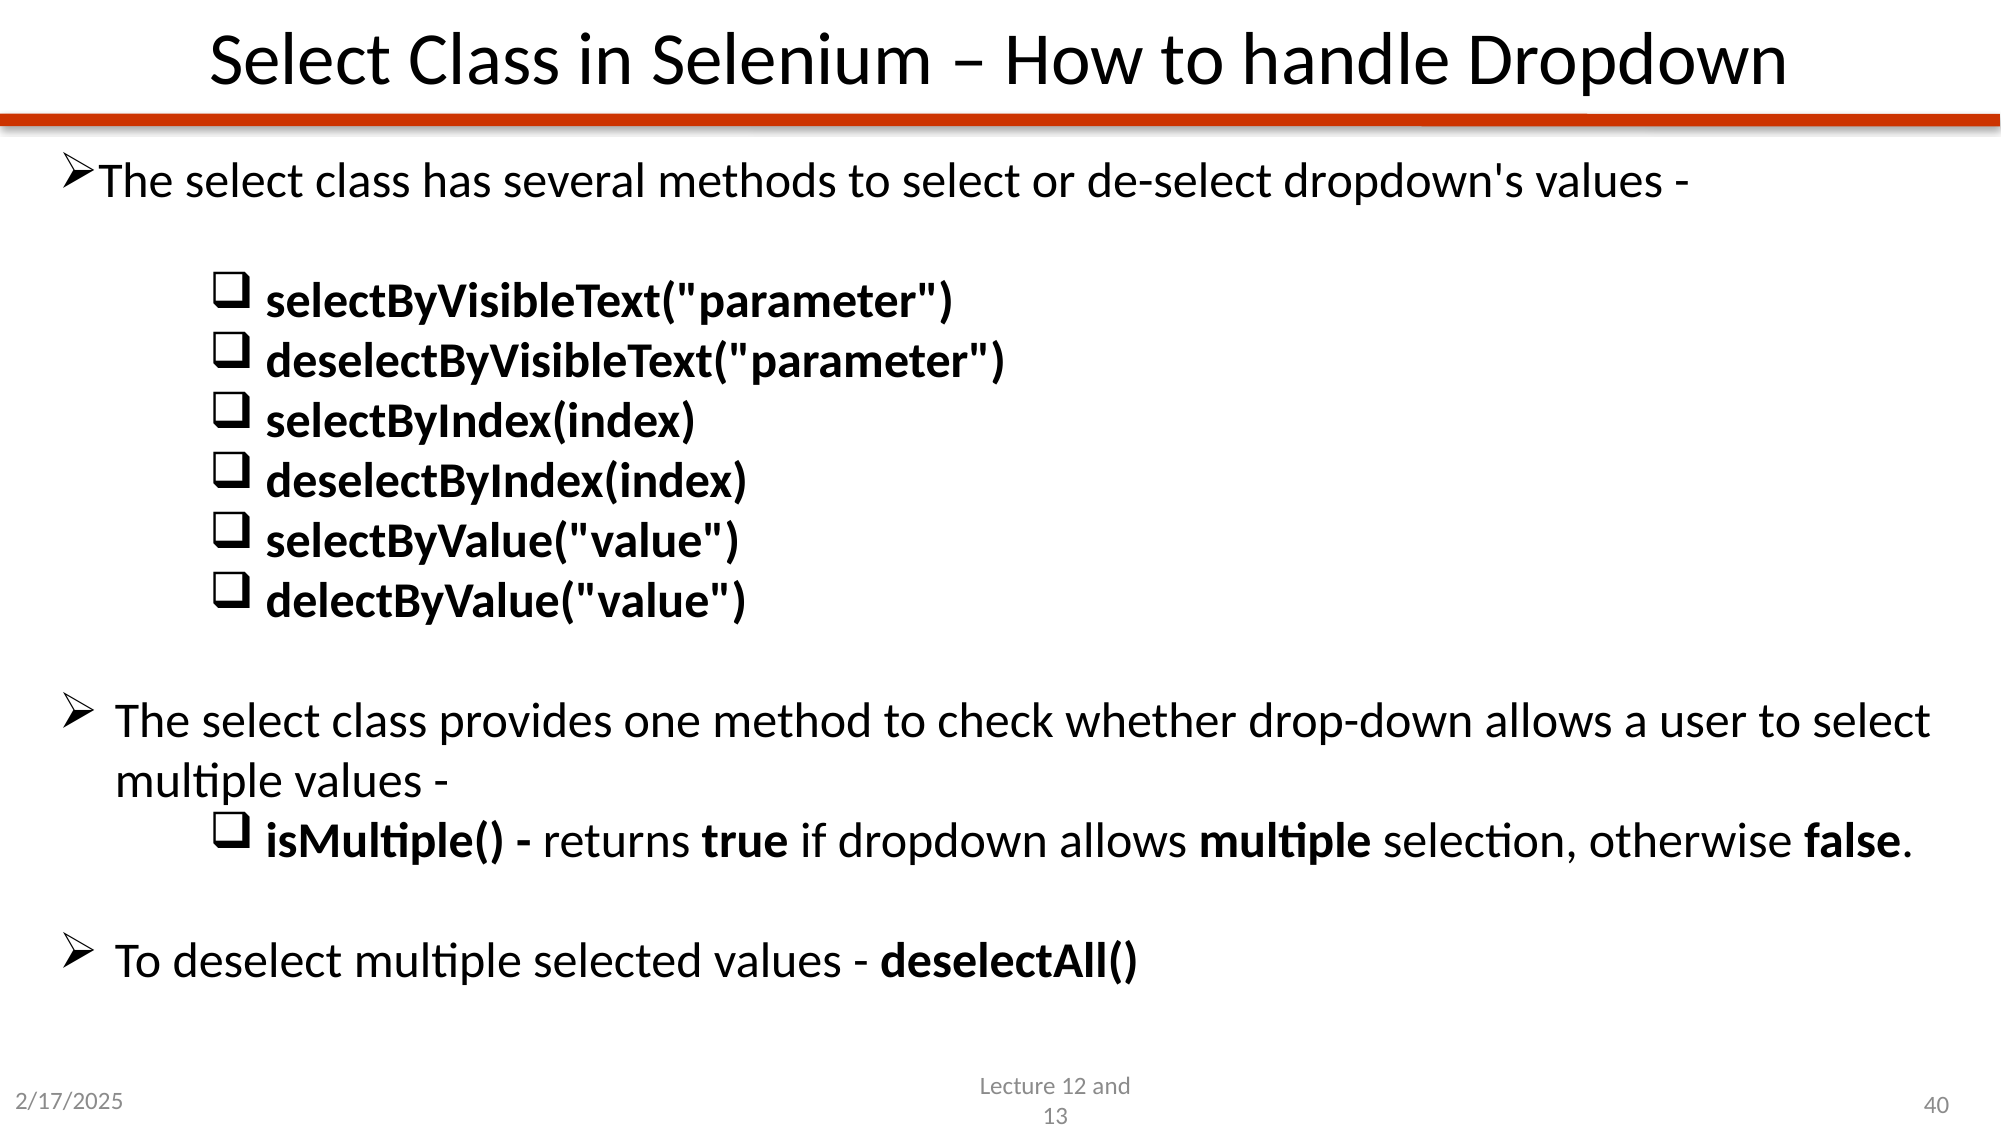

# Select Class in Selenium – How to handle Dropdown
The select class has several methods to select or de-select dropdown's values -
selectByVisibleText("parameter")
deselectByVisibleText("parameter")
selectByIndex(index)
deselectByIndex(index)
selectByValue("value")
delectByValue("value")

The select class provides one method to check whether drop-down allows a user to select multiple values -
isMultiple() - returns true if dropdown allows multiple selection, otherwise false.

To deselect multiple selected values - deselectAll()

2/17/2025